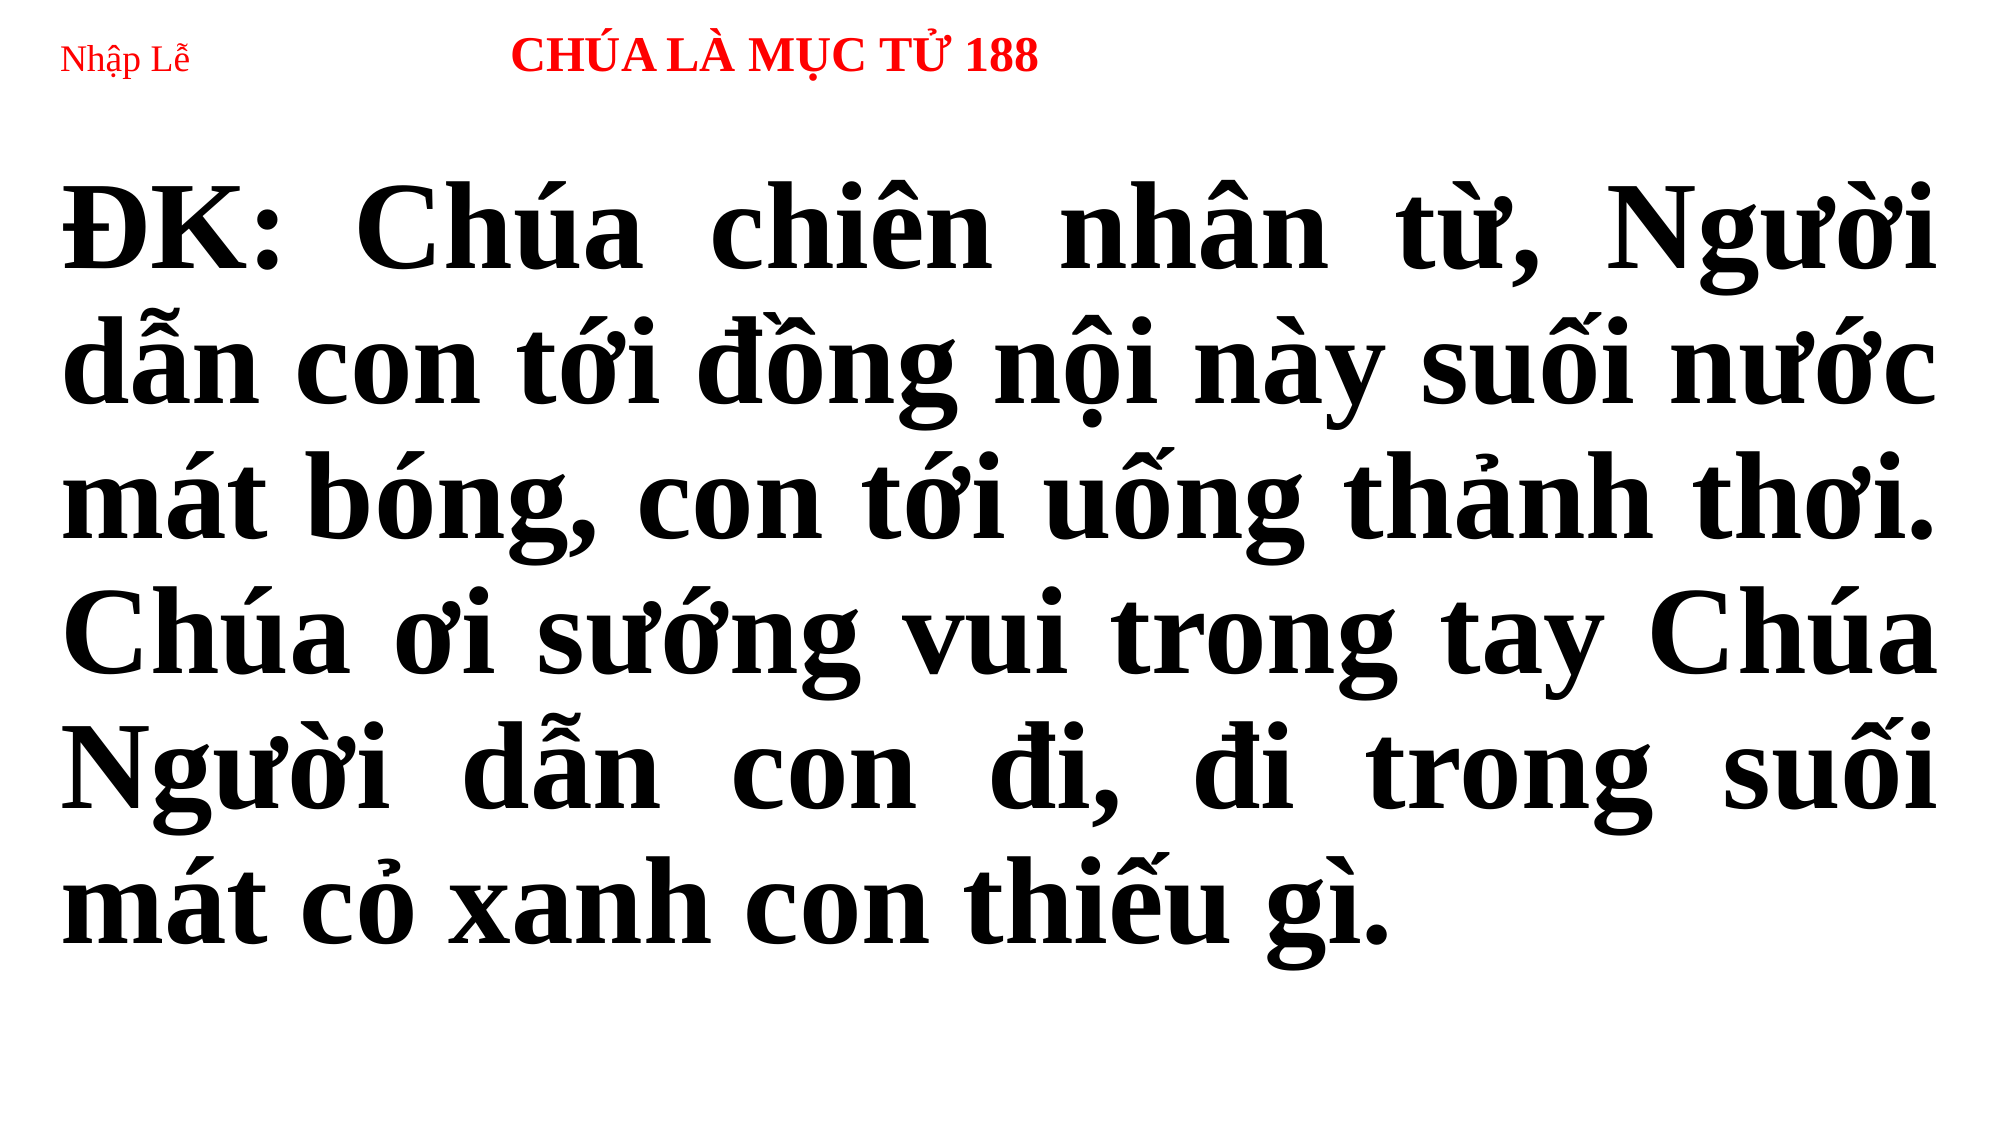

# Nhập Lễ                                 	CHÚA LÀ MỤC TỬ 188
ĐK: Chúa chiên nhân từ, Người dẫn con tới đồng nội này suối nước mát bóng, con tới uống thảnh thơi. Chúa ơi sướng vui trong tay Chúa Người dẫn con đi, đi trong suối mát cỏ xanh con thiếu gì.